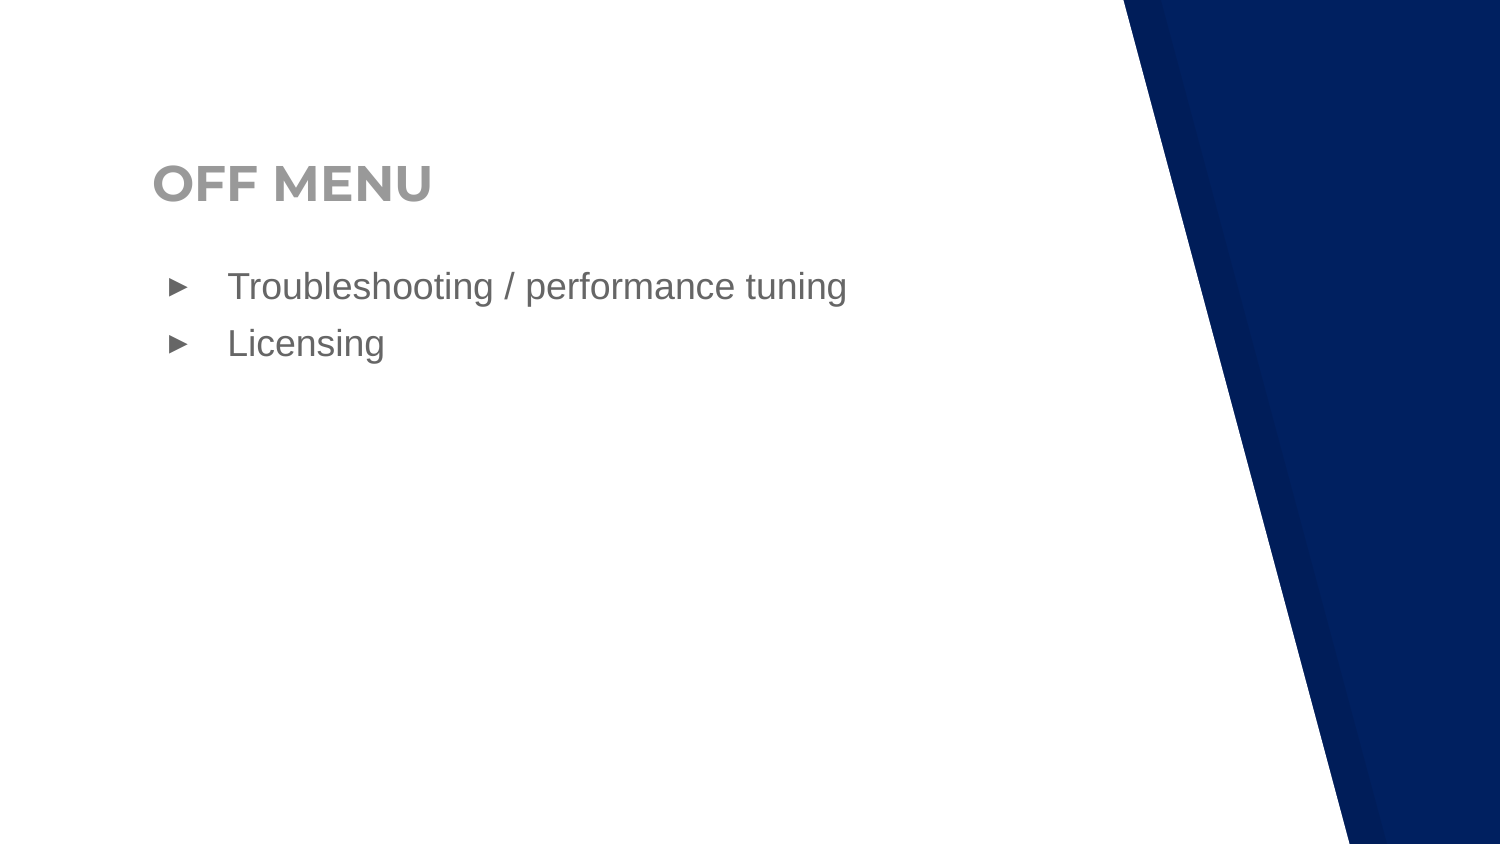

# OFF MENU
Troubleshooting / performance tuning
Licensing